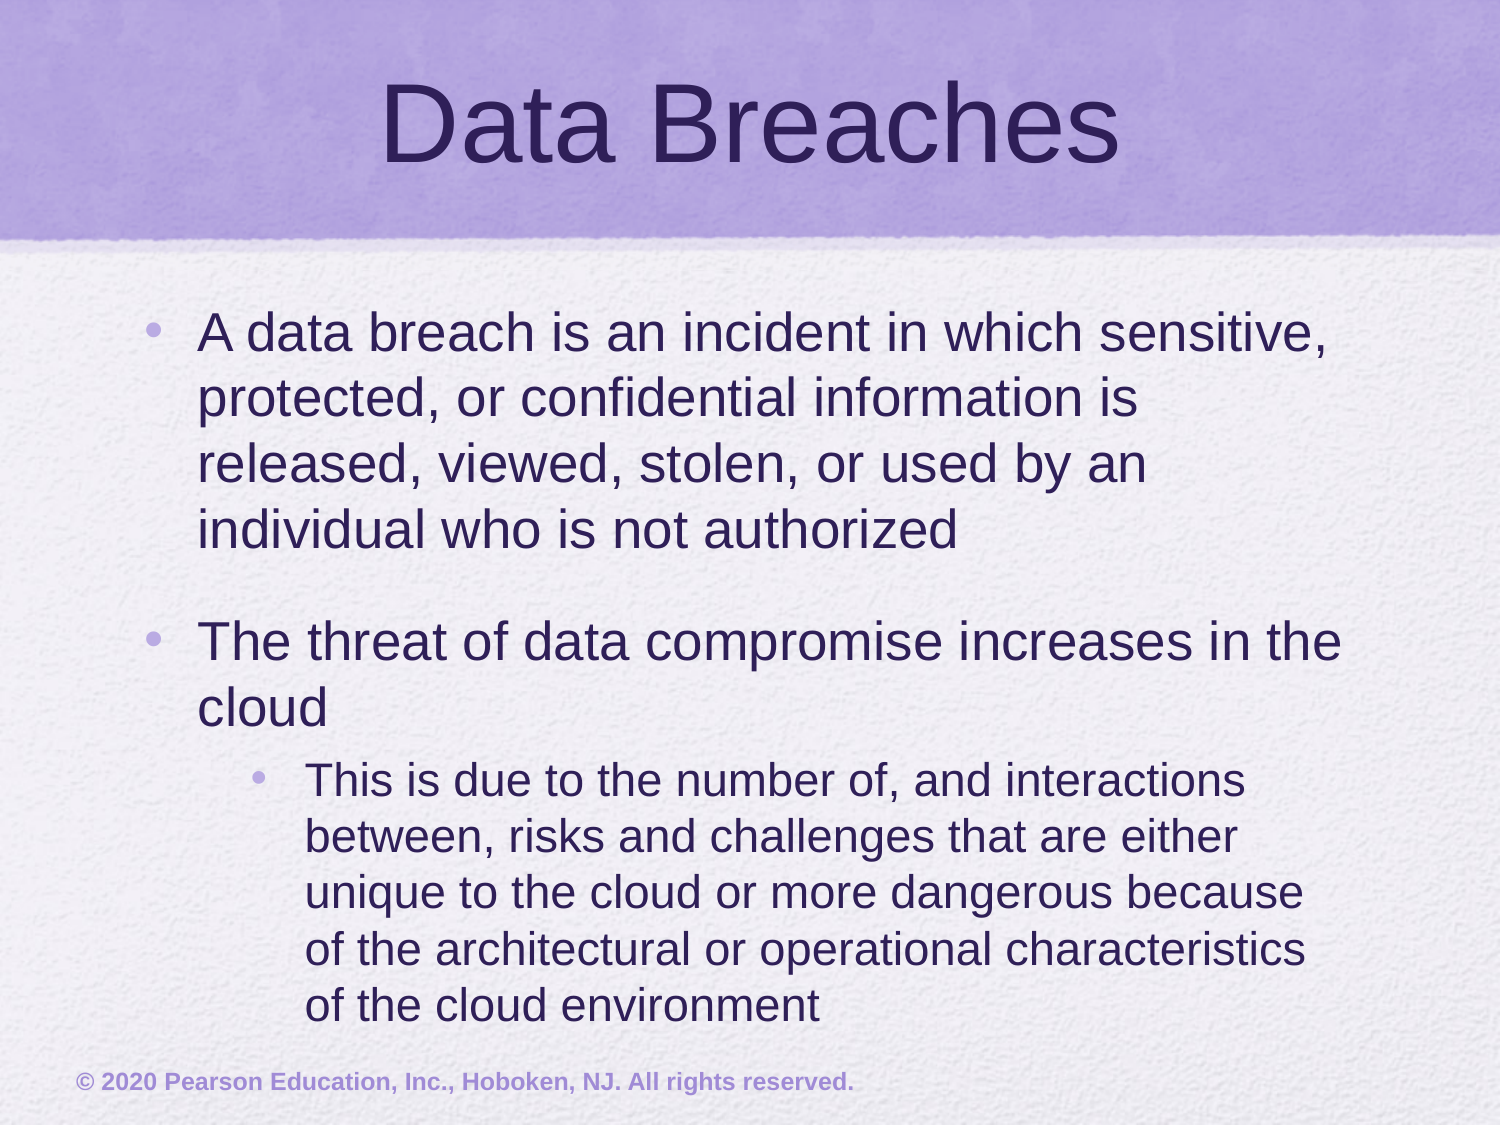

# Data Breaches
A data breach is an incident in which sensitive, protected, or confidential information is released, viewed, stolen, or used by an individual who is not authorized
The threat of data compromise increases in the cloud
This is due to the number of, and interactions between, risks and challenges that are either unique to the cloud or more dangerous because of the architectural or operational characteristics of the cloud environment
© 2020 Pearson Education, Inc., Hoboken, NJ. All rights reserved.